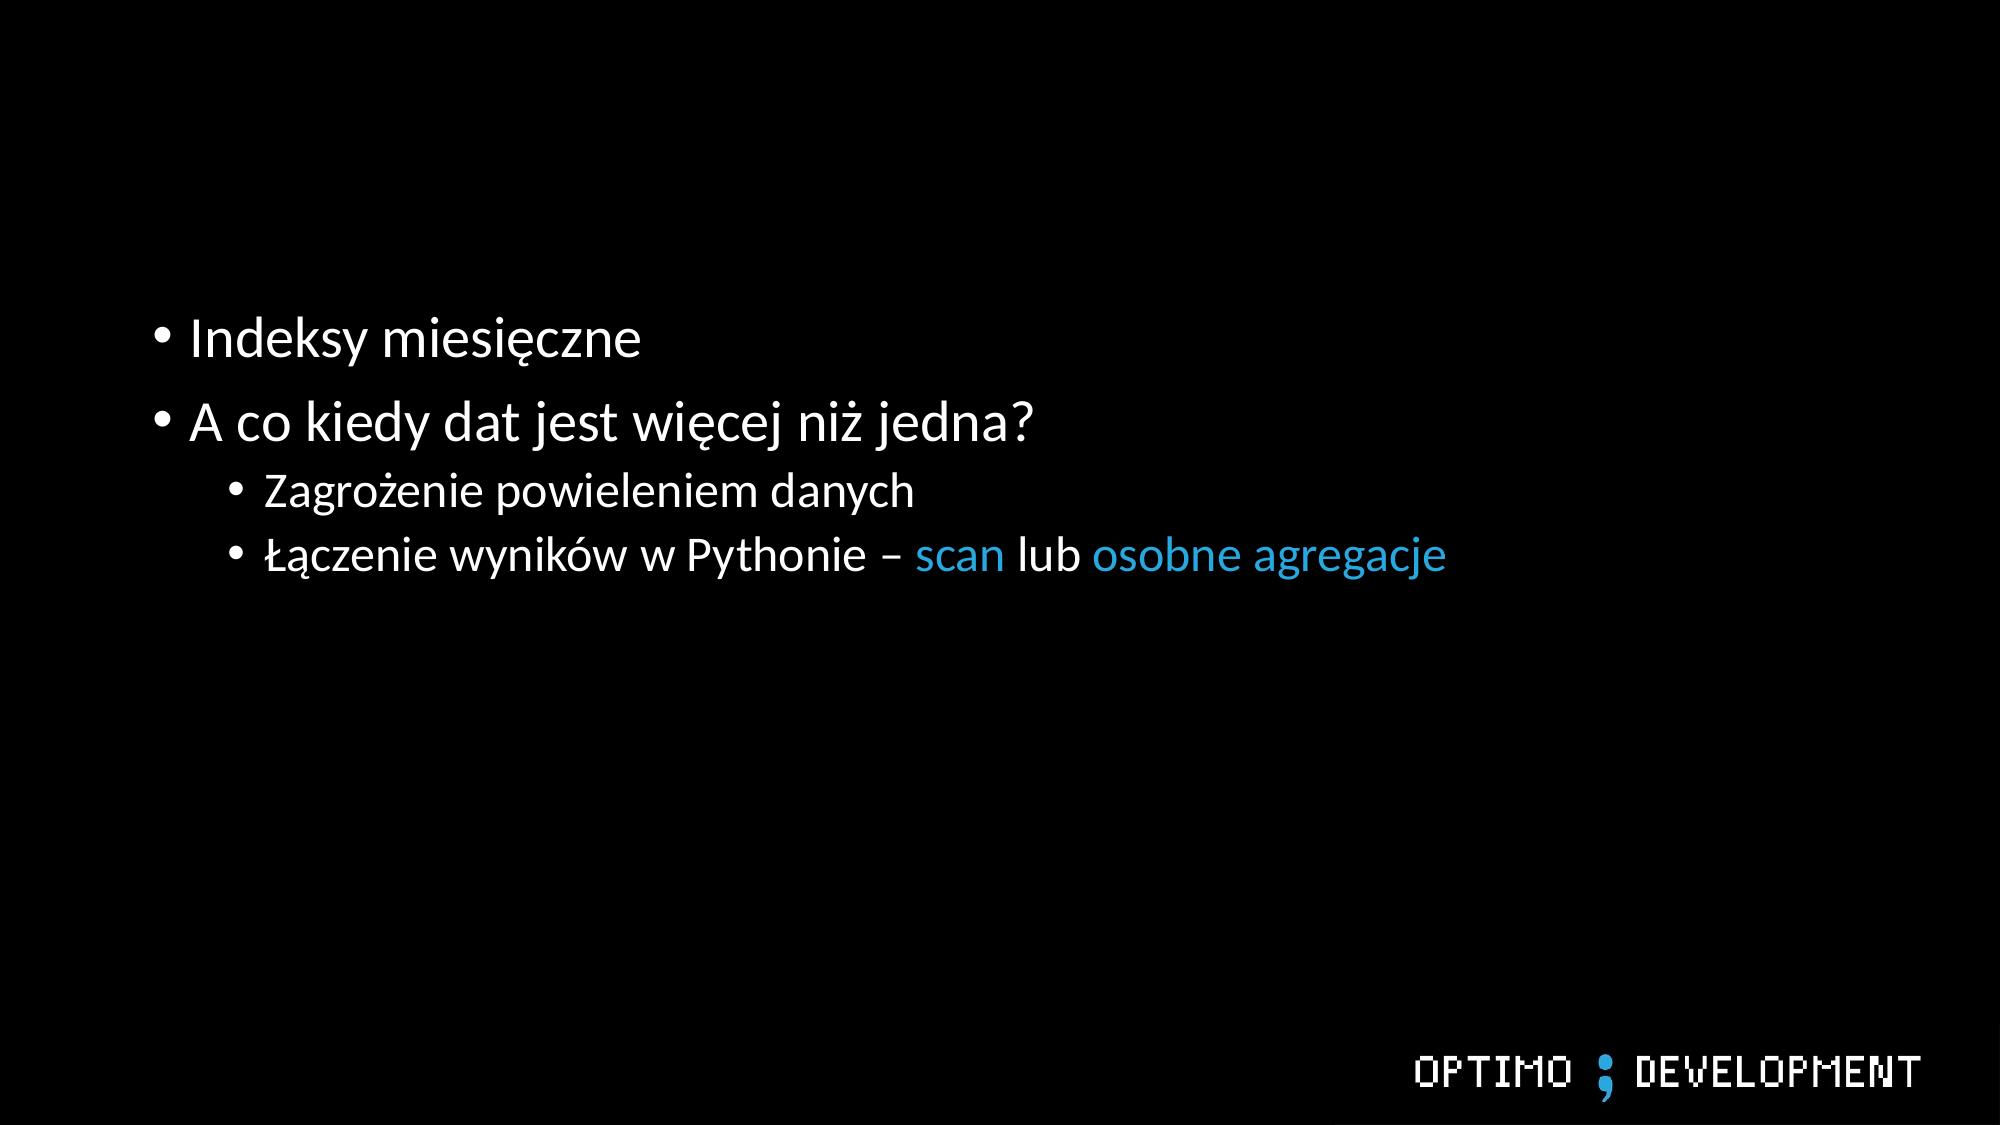

#
Indeksy miesięczne
A co kiedy dat jest więcej niż jedna?
Zagrożenie powieleniem danych
Łączenie wyników w Pythonie – scan lub osobne agregacje